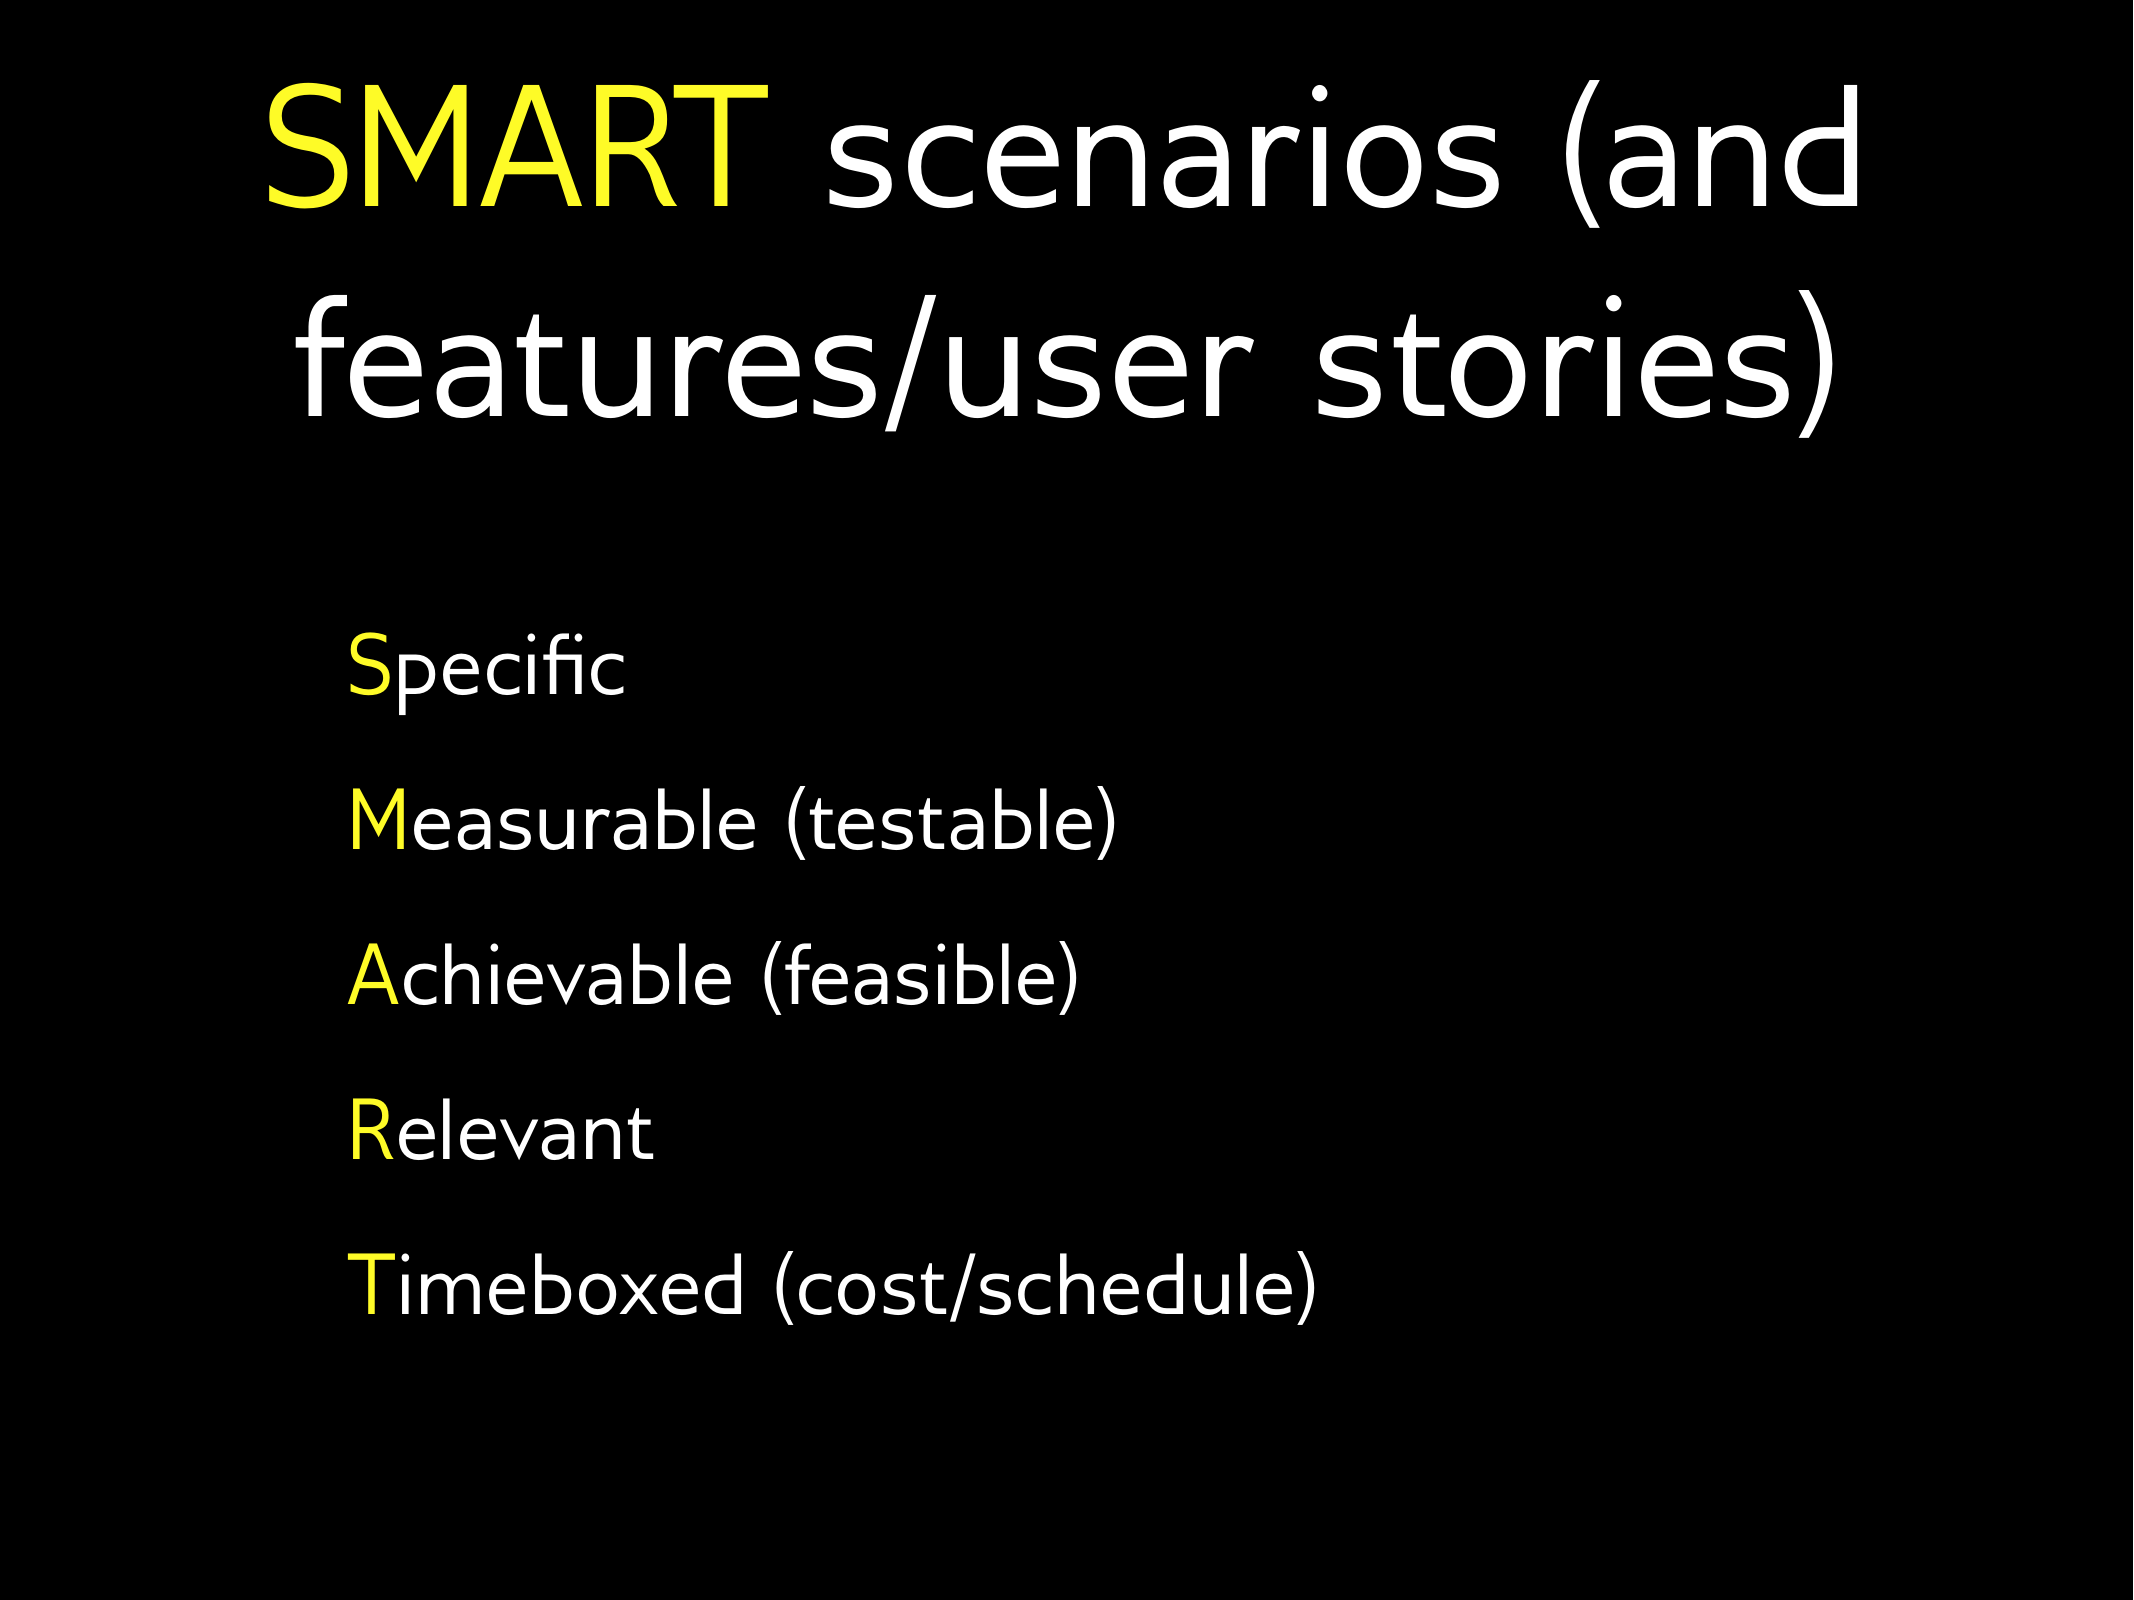

# SMART scenarios (and features/user stories)
Specific
Measurable (testable)
Achievable (feasible)
Relevant
Timeboxed (cost/schedule)